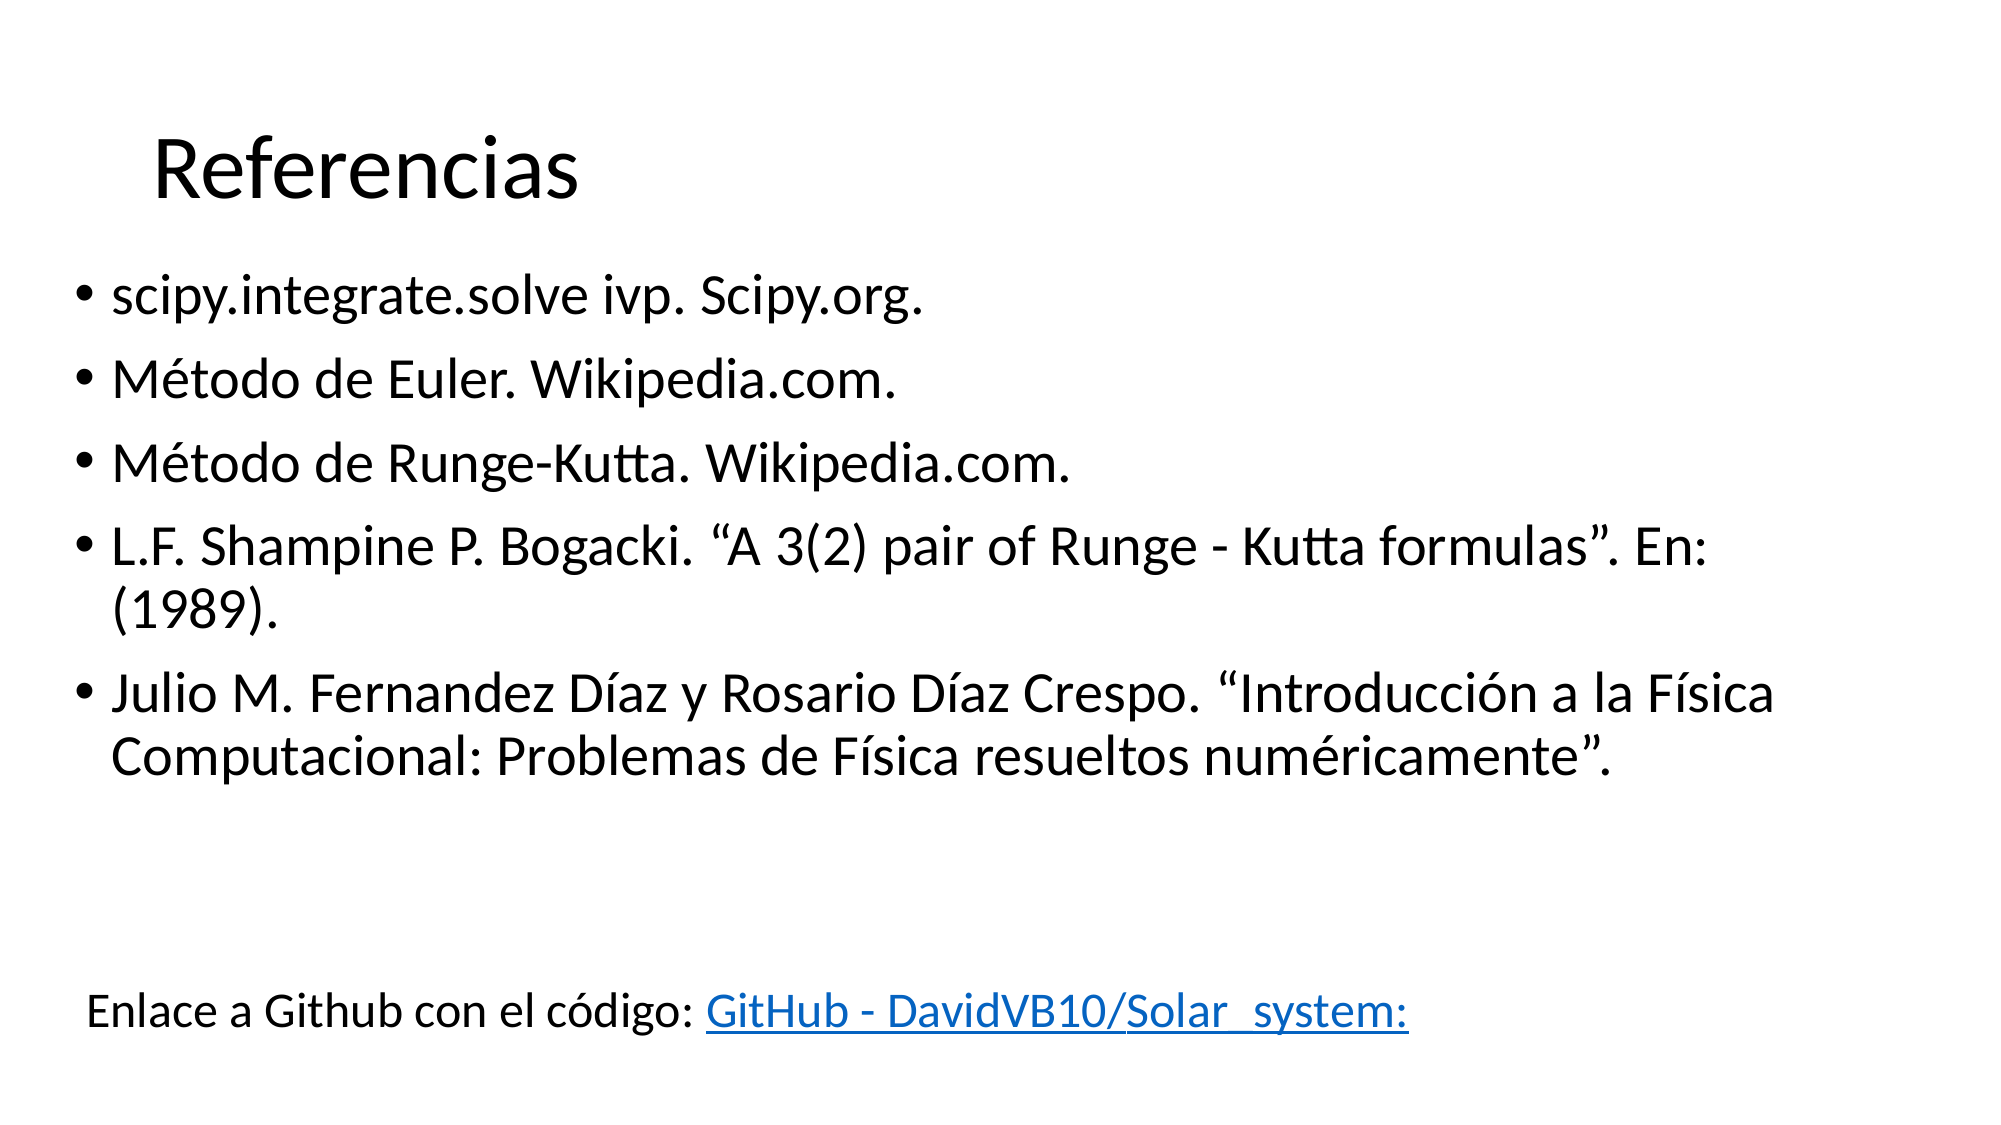

# Referencias
scipy.integrate.solve ivp. Scipy.org.
Método de Euler. Wikipedia.com.
Método de Runge-Kutta. Wikipedia.com.
L.F. Shampine P. Bogacki. “A 3(2) pair of Runge - Kutta formulas”. En: (1989).
Julio M. Fernandez Díaz y Rosario Díaz Crespo. “Introducción a la Física Computacional: Problemas de Física resueltos numéricamente”.
Enlace a Github con el código: GitHub - DavidVB10/Solar_system: